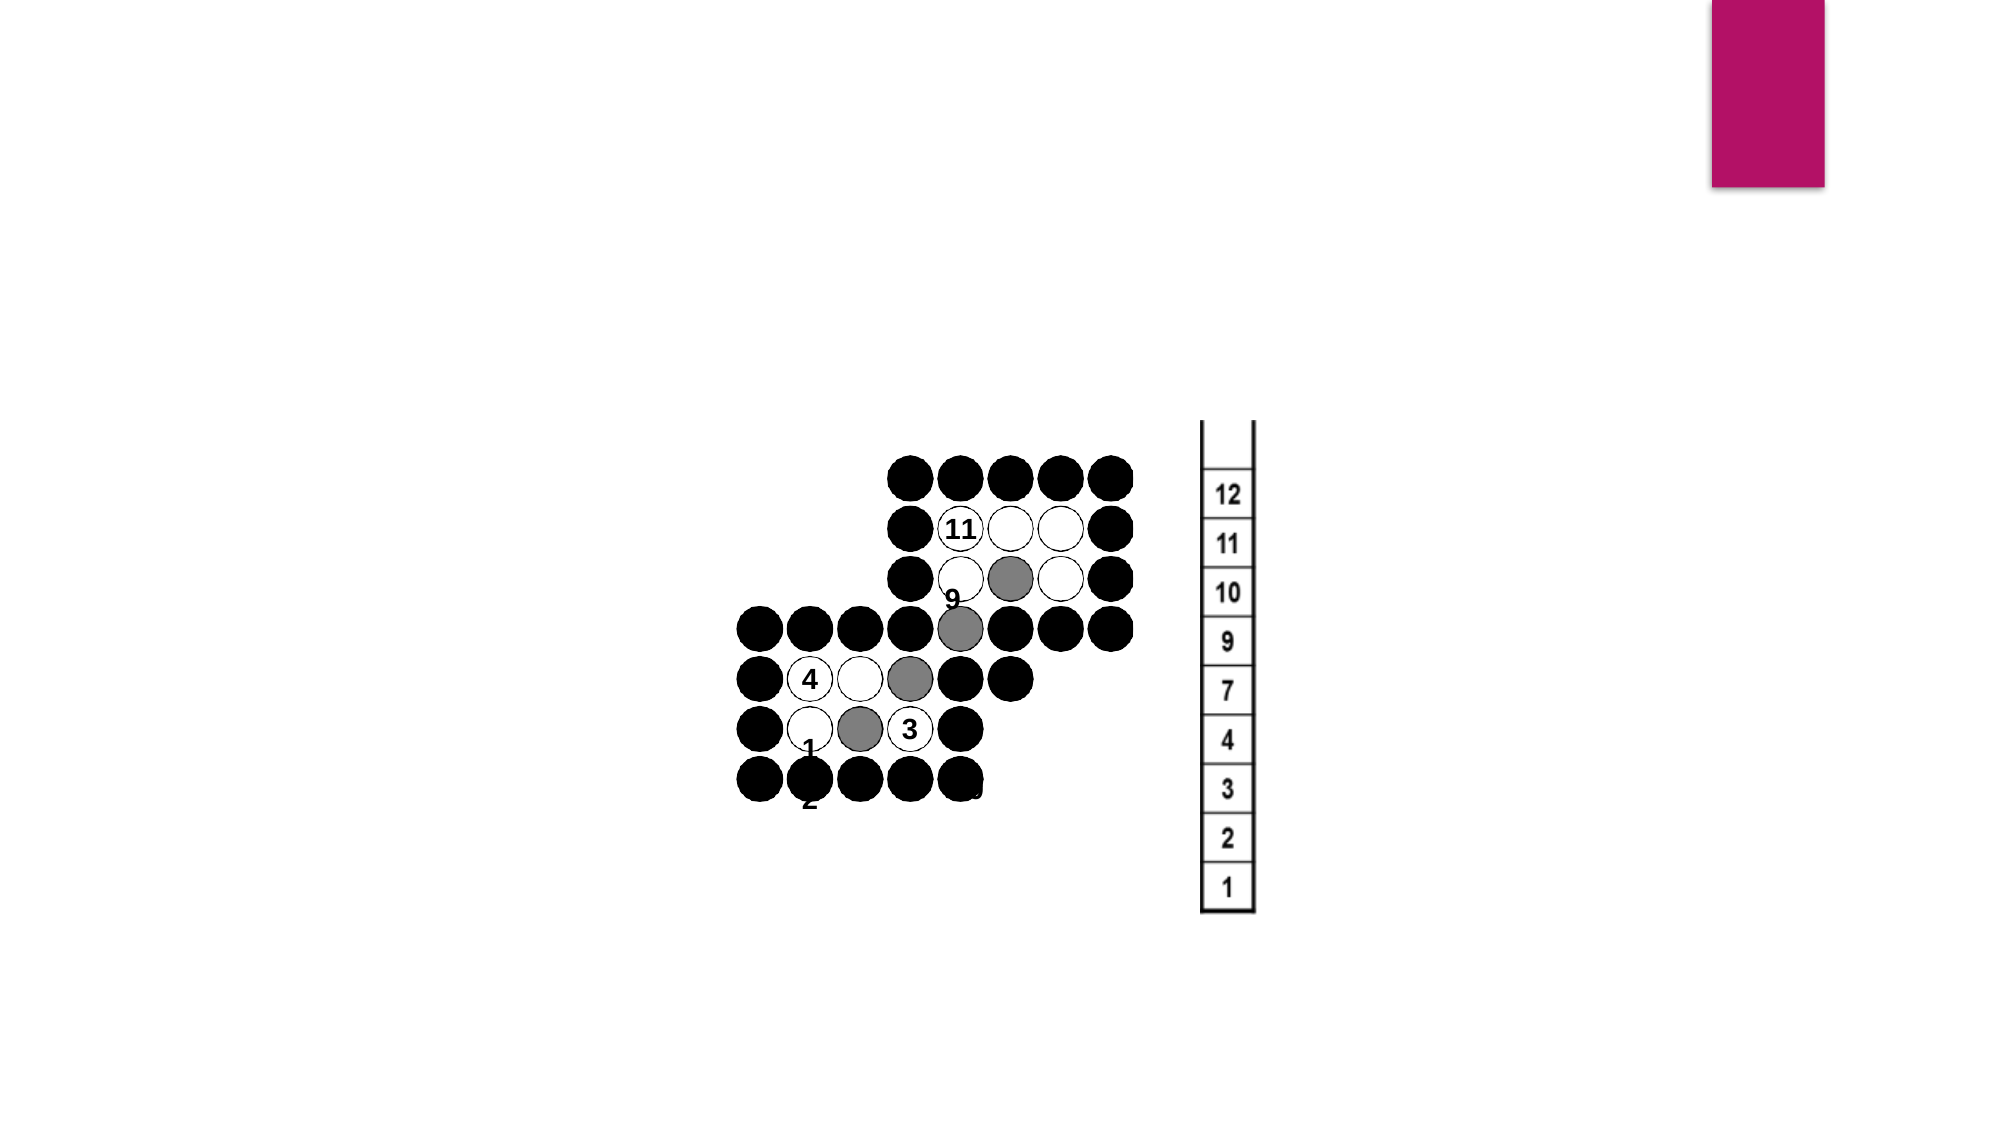

11	9	12
7	10
4	1
2
3